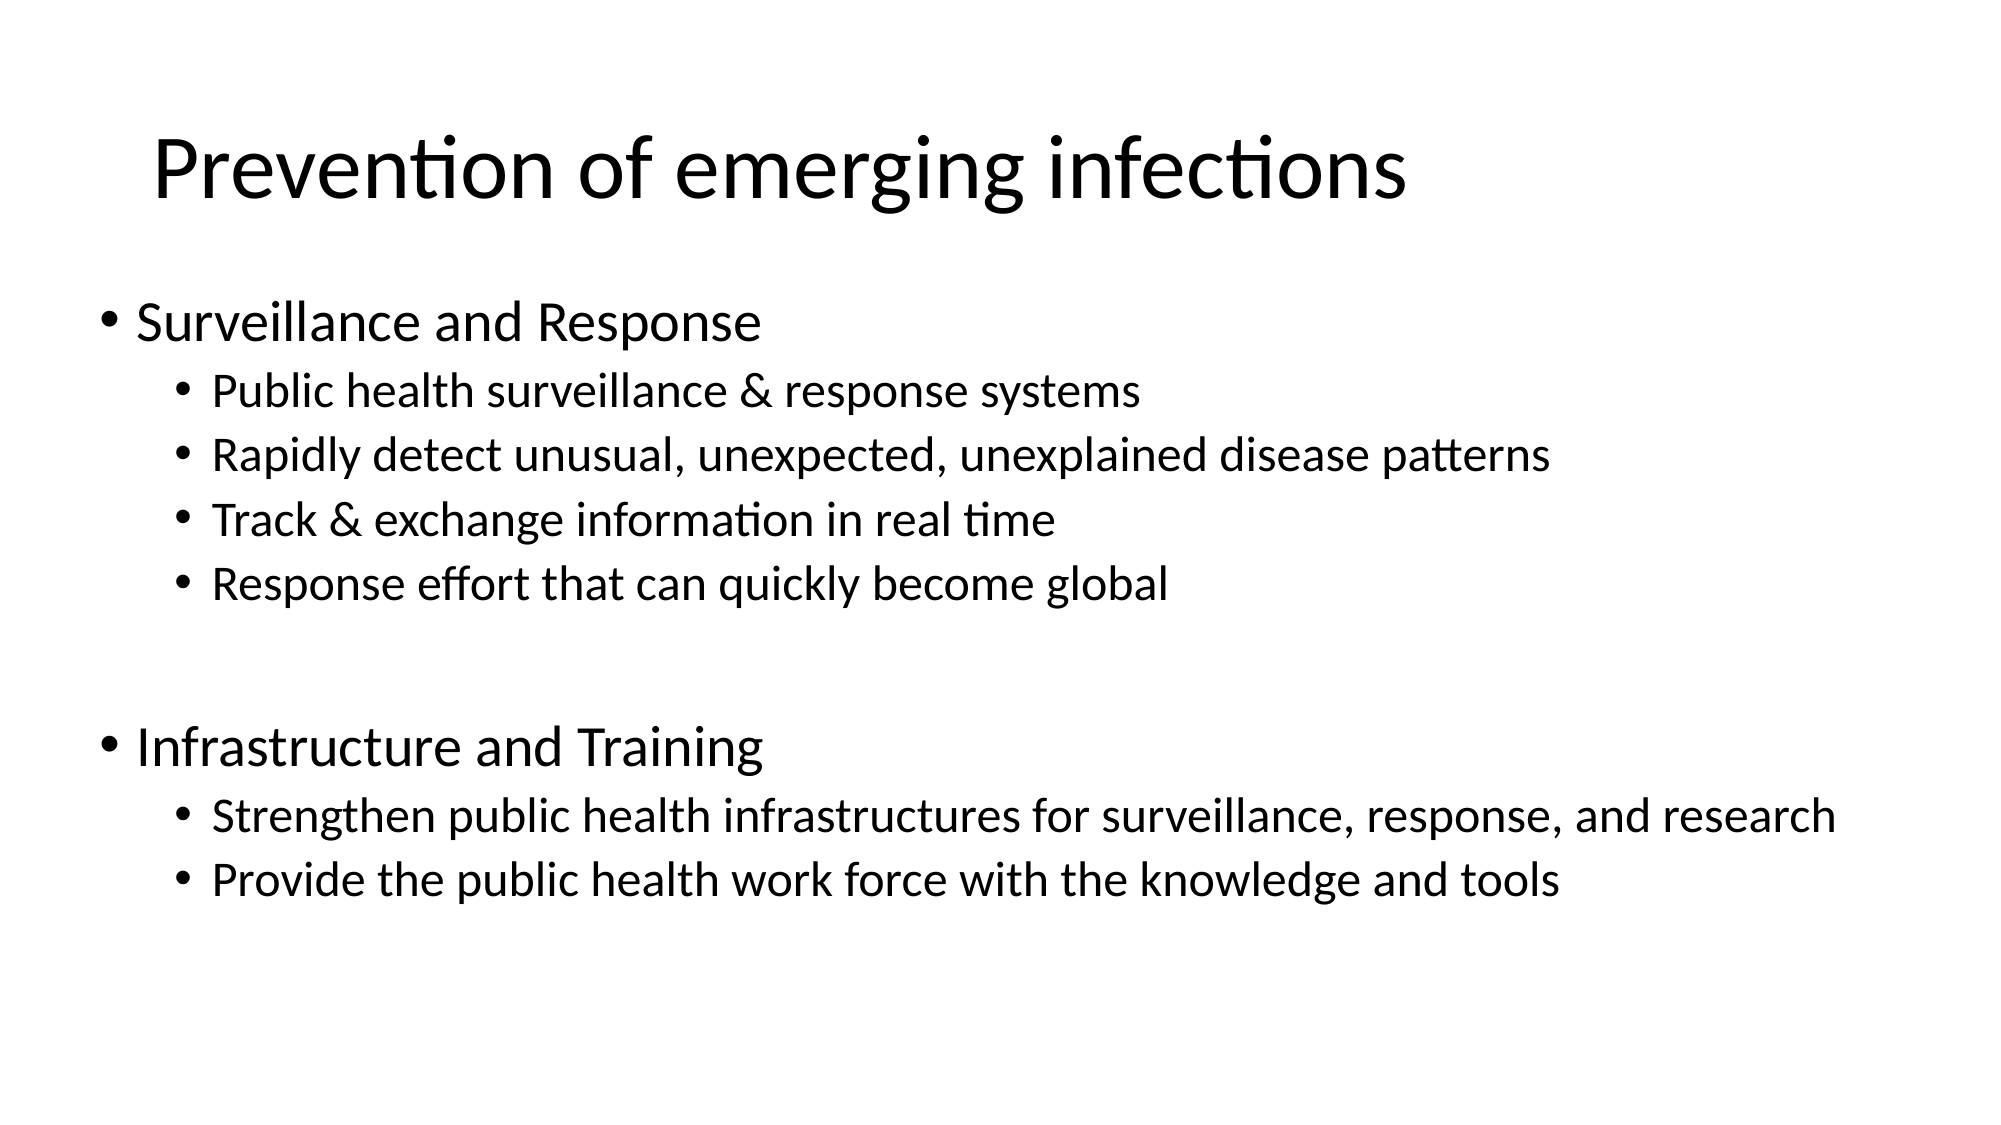

# Prevention of emerging infections
Surveillance and Response
Public health surveillance & response systems
Rapidly detect unusual, unexpected, unexplained disease patterns
Track & exchange information in real time
Response effort that can quickly become global

Infrastructure and Training
Strengthen public health infrastructures for surveillance, response, and research
Provide the public health work force with the knowledge and tools